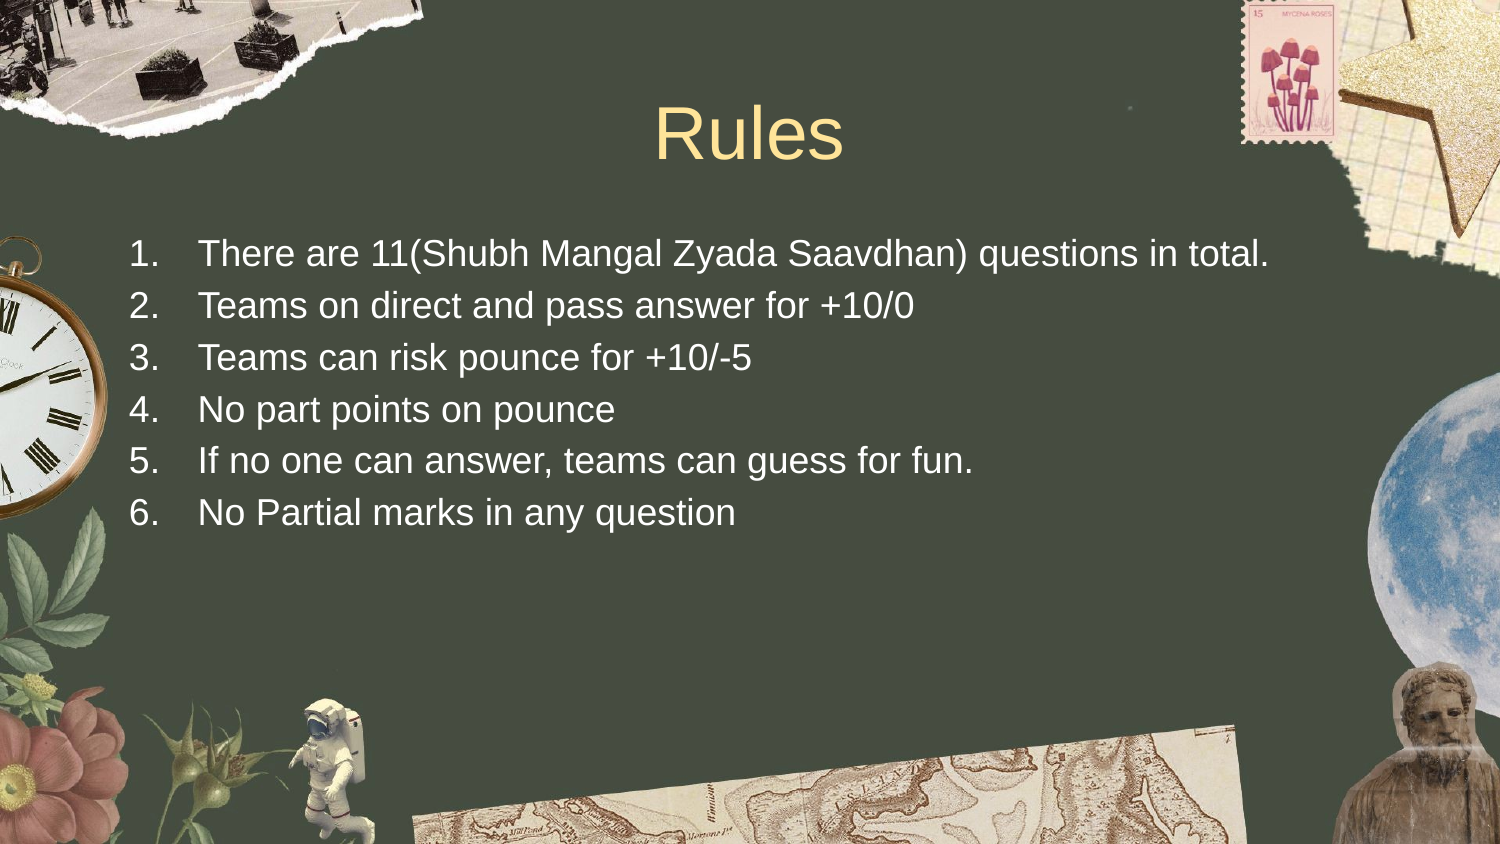

# Rules
There are 11(Shubh Mangal Zyada Saavdhan) questions in total.
Teams on direct and pass answer for +10/0
Teams can risk pounce for +10/-5
No part points on pounce
If no one can answer, teams can guess for fun.
No Partial marks in any question